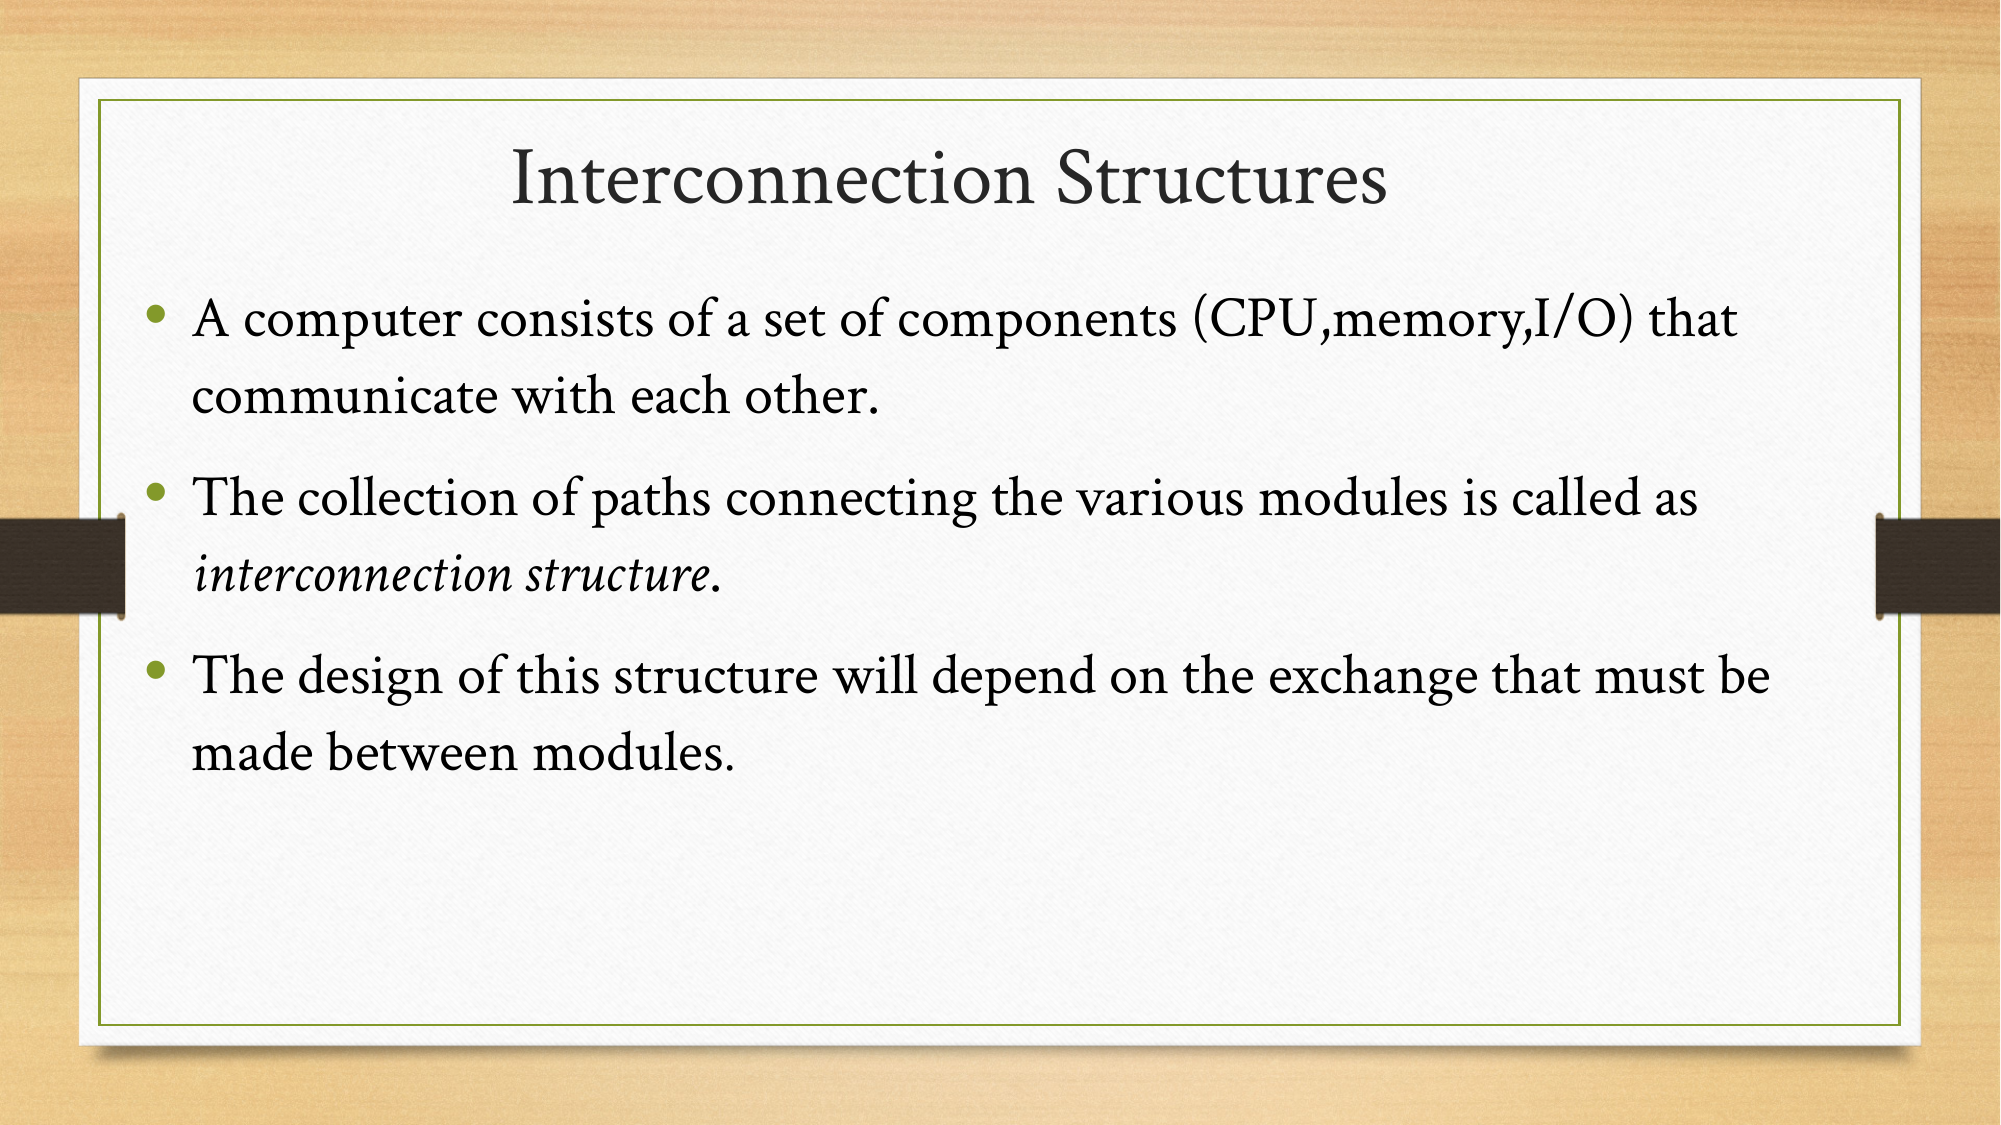

Interconnection Structures
A computer consists of a set of components (CPU,memory,I/O) that communicate with each other.
The collection of paths connecting the various modules is called as interconnection structure.
The design of this structure will depend on the exchange that must be made between modules.